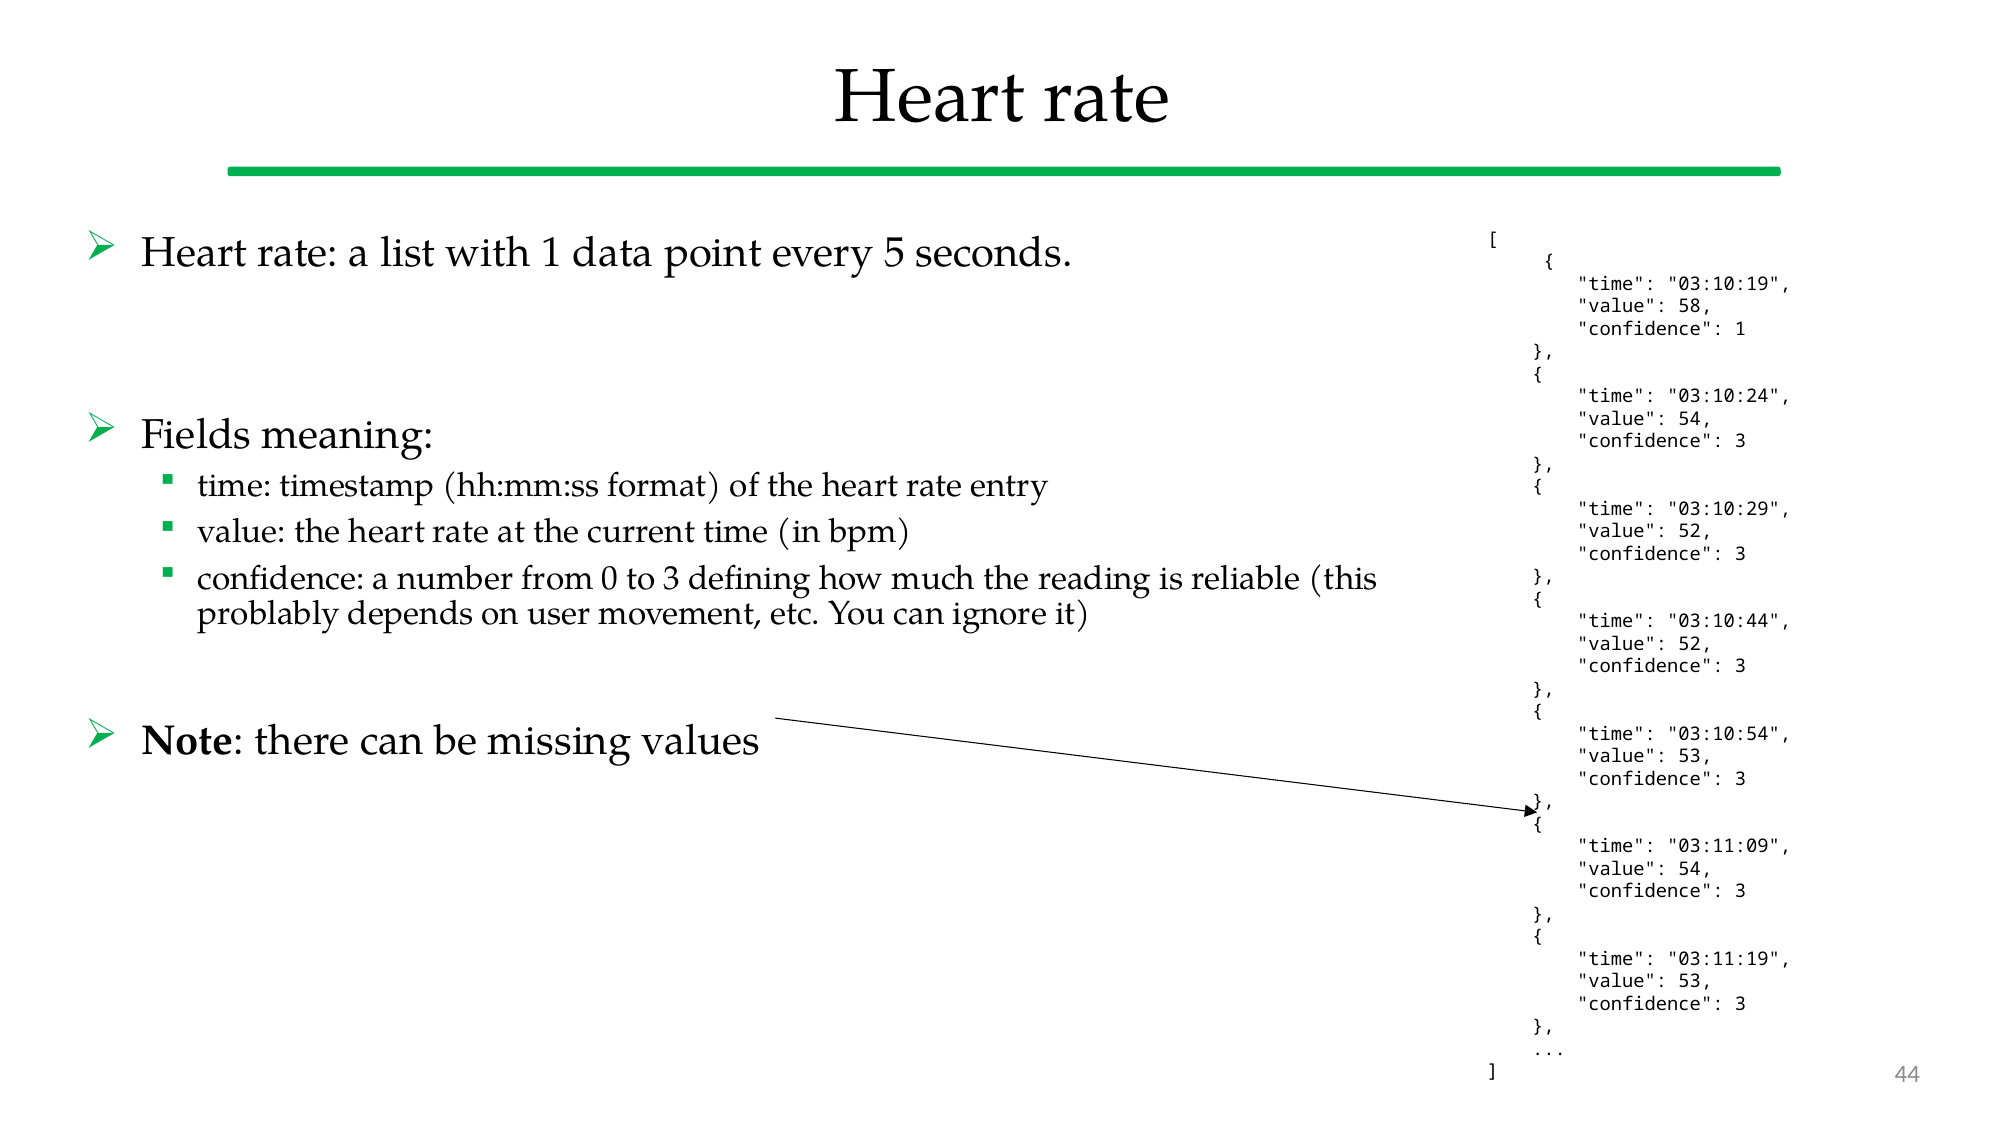

# Heart rate
[
     {
        "time": "03:10:19",
        "value": 58,
        "confidence": 1
    },
    {
        "time": "03:10:24",
        "value": 54,
        "confidence": 3
    },
    {
        "time": "03:10:29",
        "value": 52,
        "confidence": 3
    },
    {
        "time": "03:10:44",
        "value": 52,
        "confidence": 3
    },
    {
        "time": "03:10:54",
        "value": 53,
        "confidence": 3
    },
    {
        "time": "03:11:09",
        "value": 54,
        "confidence": 3
    },
    {
        "time": "03:11:19",
        "value": 53,
        "confidence": 3
    },
    ...
]
Heart rate: a list with 1 data point every 5 seconds.

Fields meaning:
time: timestamp (hh:mm:ss format) of the heart rate entry
value: the heart rate at the current time (in bpm)
confidence: a number from 0 to 3 defining how much the reading is reliable (this
problably depends on user movement, etc. You can ignore it)

Note: there can be missing values
44